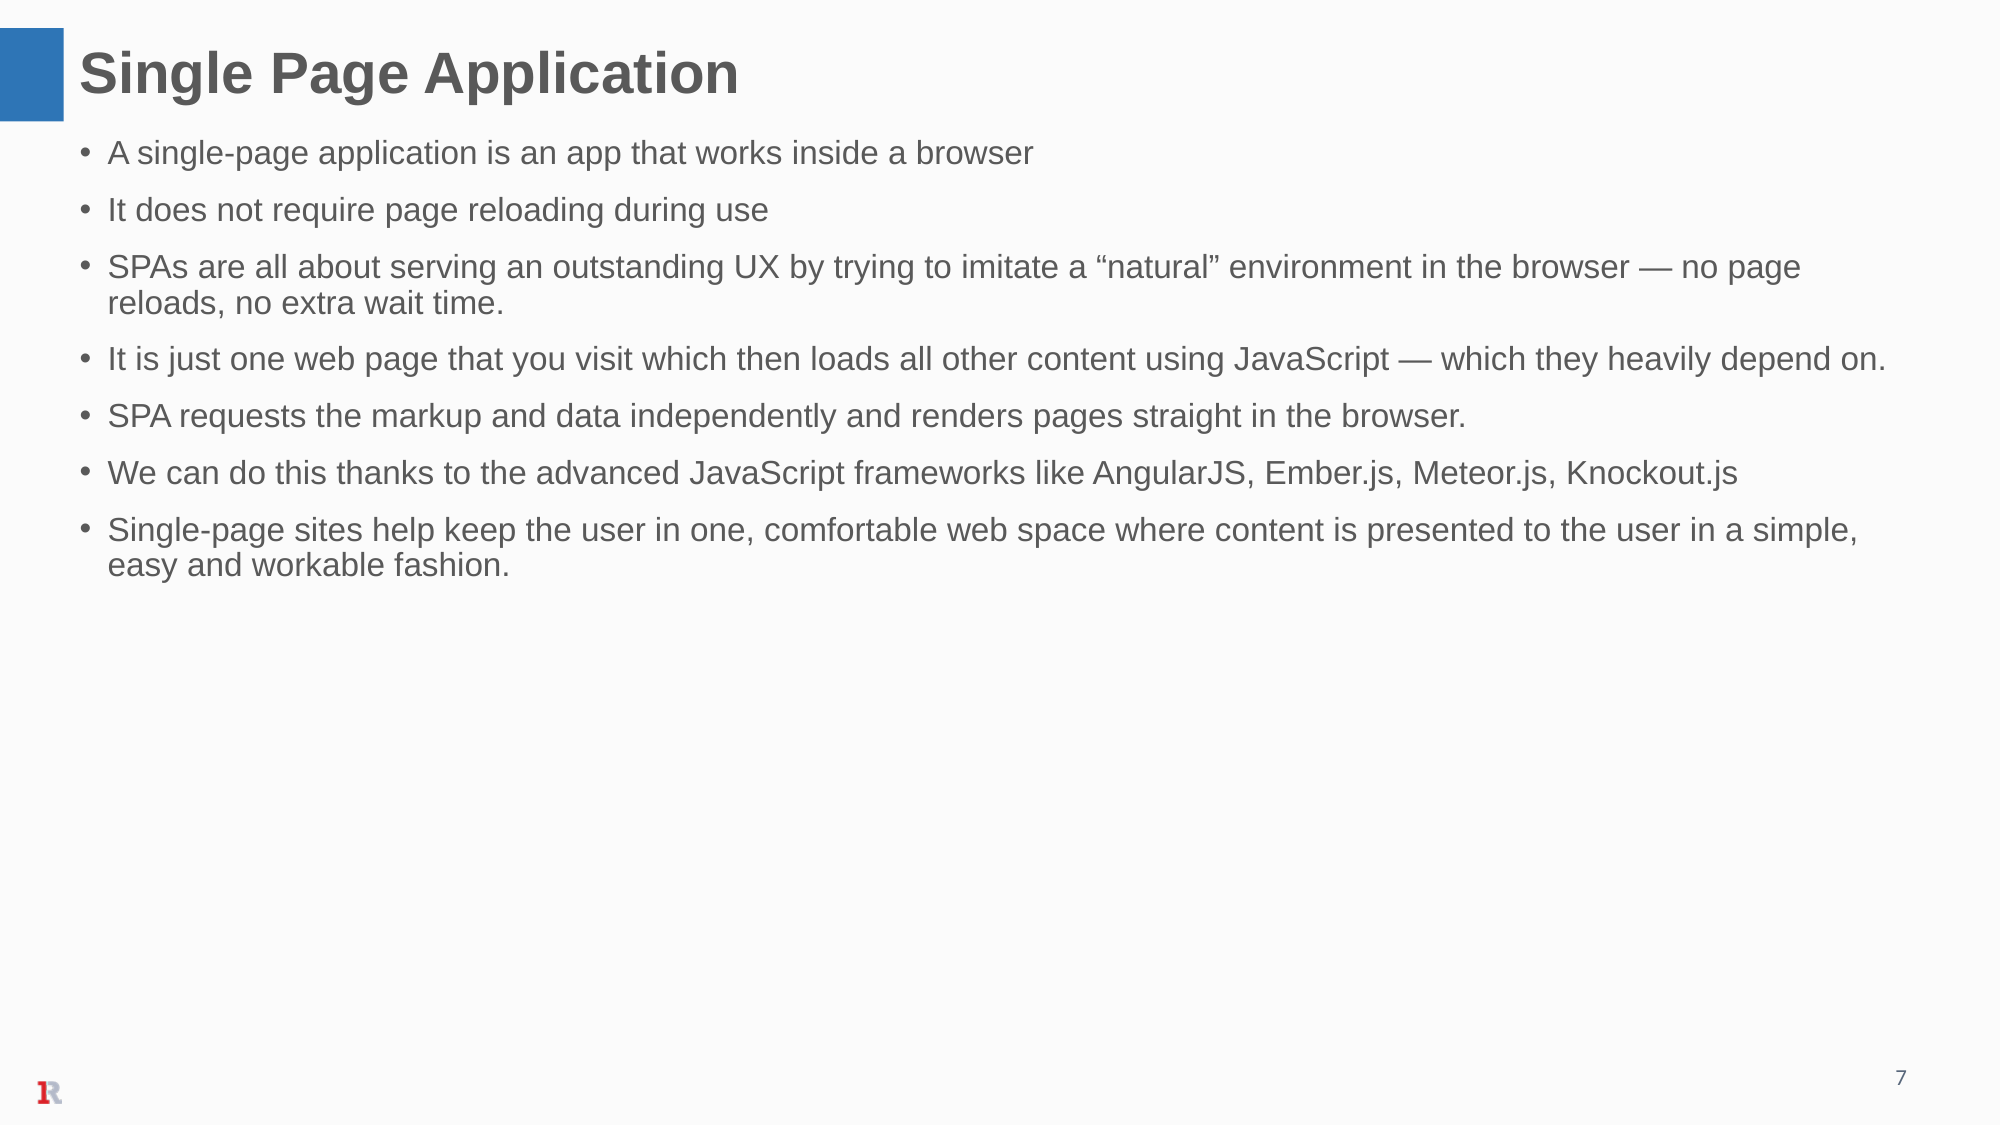

Single Page Application
A single-page application is an app that works inside a browser
It does not require page reloading during use
SPAs are all about serving an outstanding UX by trying to imitate a “natural” environment in the browser — no page reloads, no extra wait time.
It is just one web page that you visit which then loads all other content using JavaScript — which they heavily depend on.
SPA requests the markup and data independently and renders pages straight in the browser.
We can do this thanks to the advanced JavaScript frameworks like AngularJS, Ember.js, Meteor.js, Knockout.js
Single-page sites help keep the user in one, comfortable web space where content is presented to the user in a simple, easy and workable fashion.